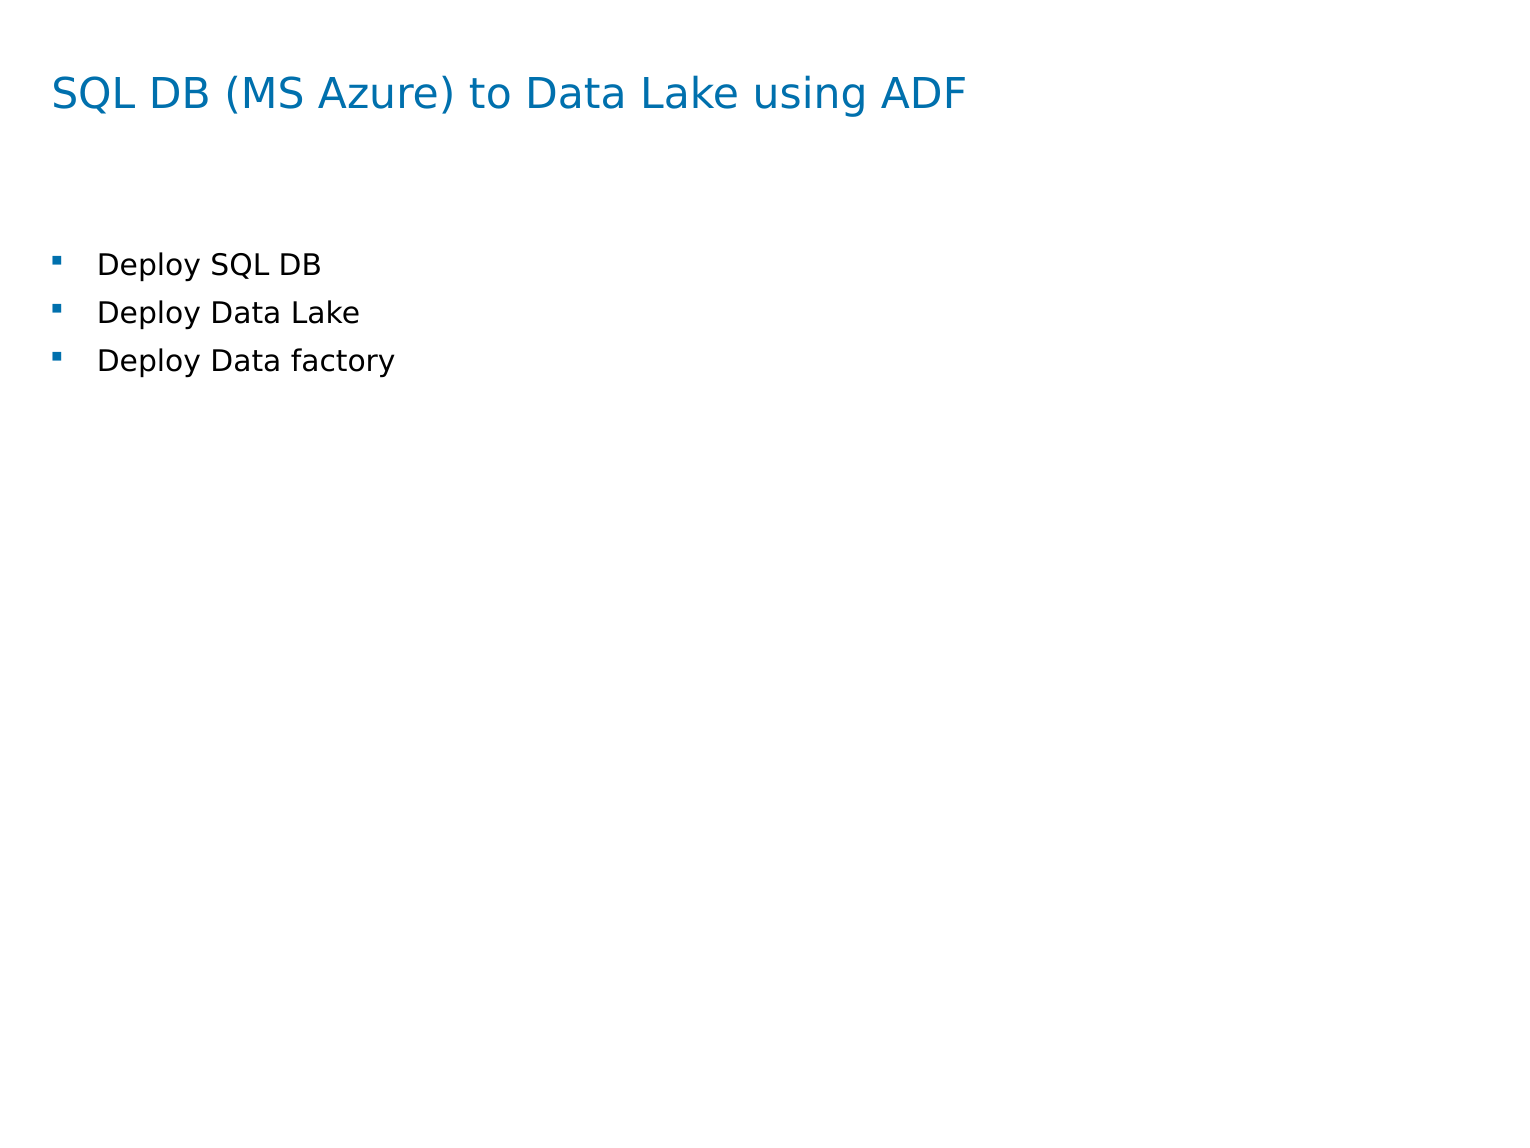

# SQL DB (MS Azure) to Data Lake using ADF
Deploy SQL DB
Deploy Data Lake
Deploy Data factory